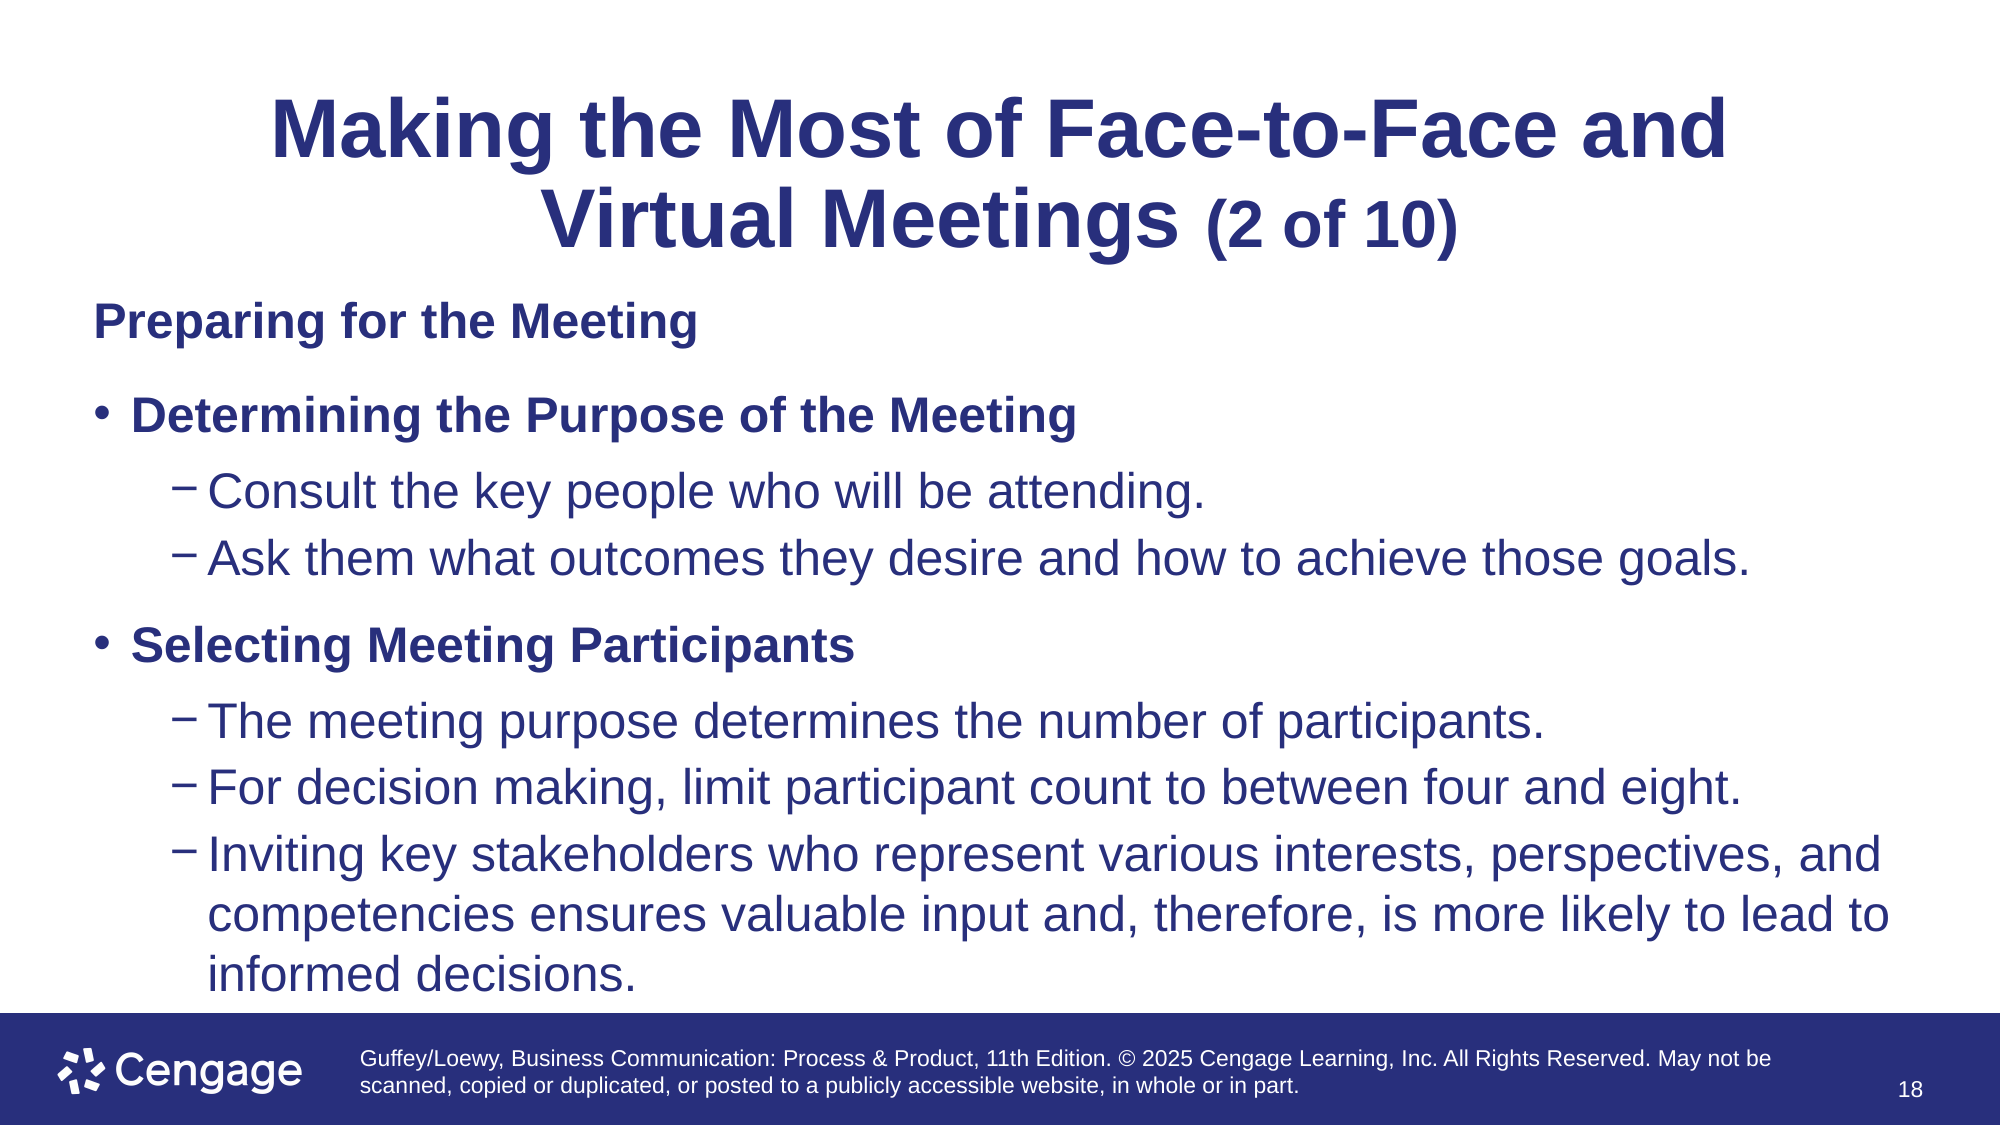

# Making the Most of Face-to-Face and Virtual Meetings (2 of 10)
Preparing for the Meeting
Determining the Purpose of the Meeting
Consult the key people who will be attending.
Ask them what outcomes they desire and how to achieve those goals.
Selecting Meeting Participants
The meeting purpose determines the number of participants.
For decision making, limit participant count to between four and eight.
Inviting key stakeholders who represent various interests, perspectives, and competencies ensures valuable input and, therefore, is more likely to lead to informed decisions.